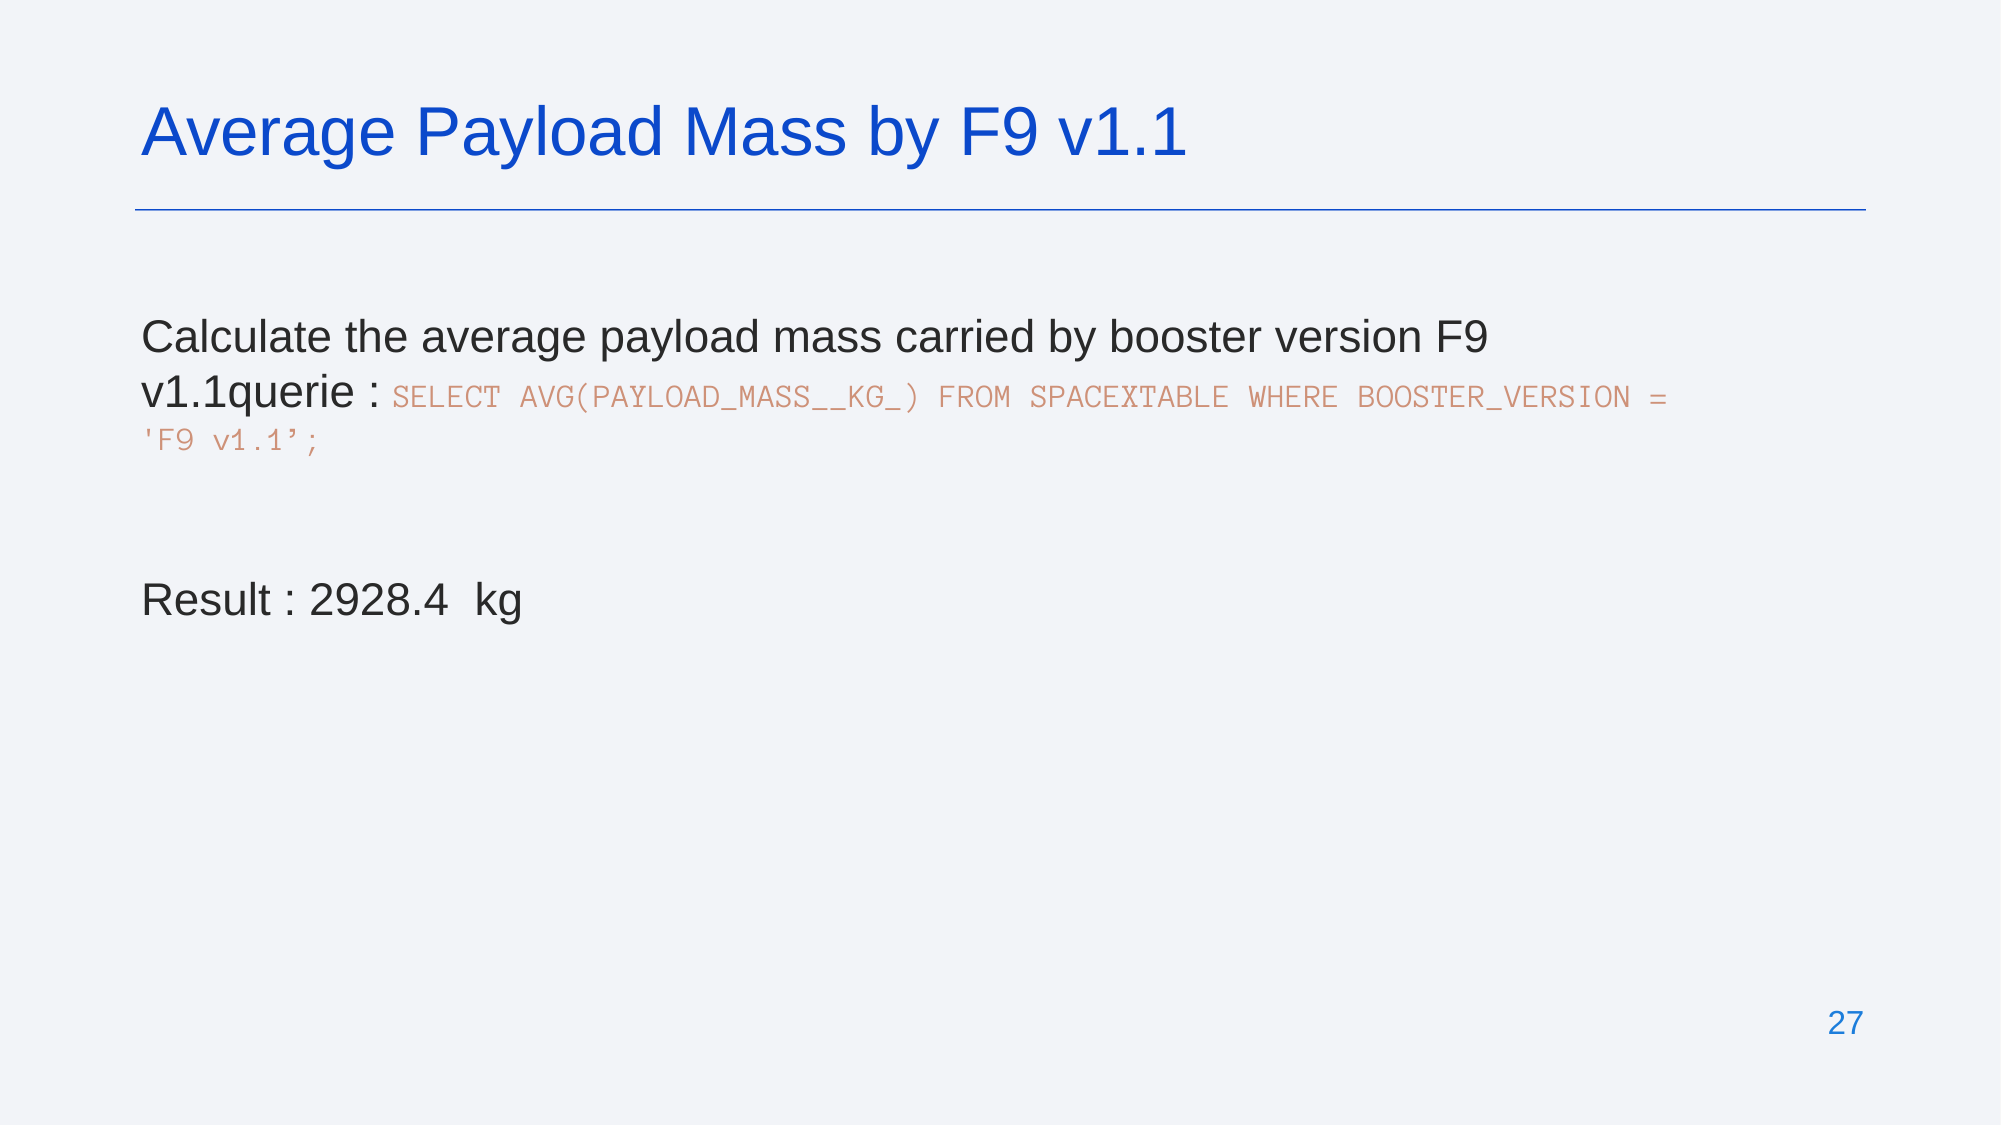

Average Payload Mass by F9 v1.1
Calculate the average payload mass carried by booster version F9 v1.1querie : SELECT AVG(PAYLOAD_MASS__KG_) FROM SPACEXTABLE WHERE BOOSTER_VERSION = 'F9 v1.1’;

Result : 2928.4  kg
27